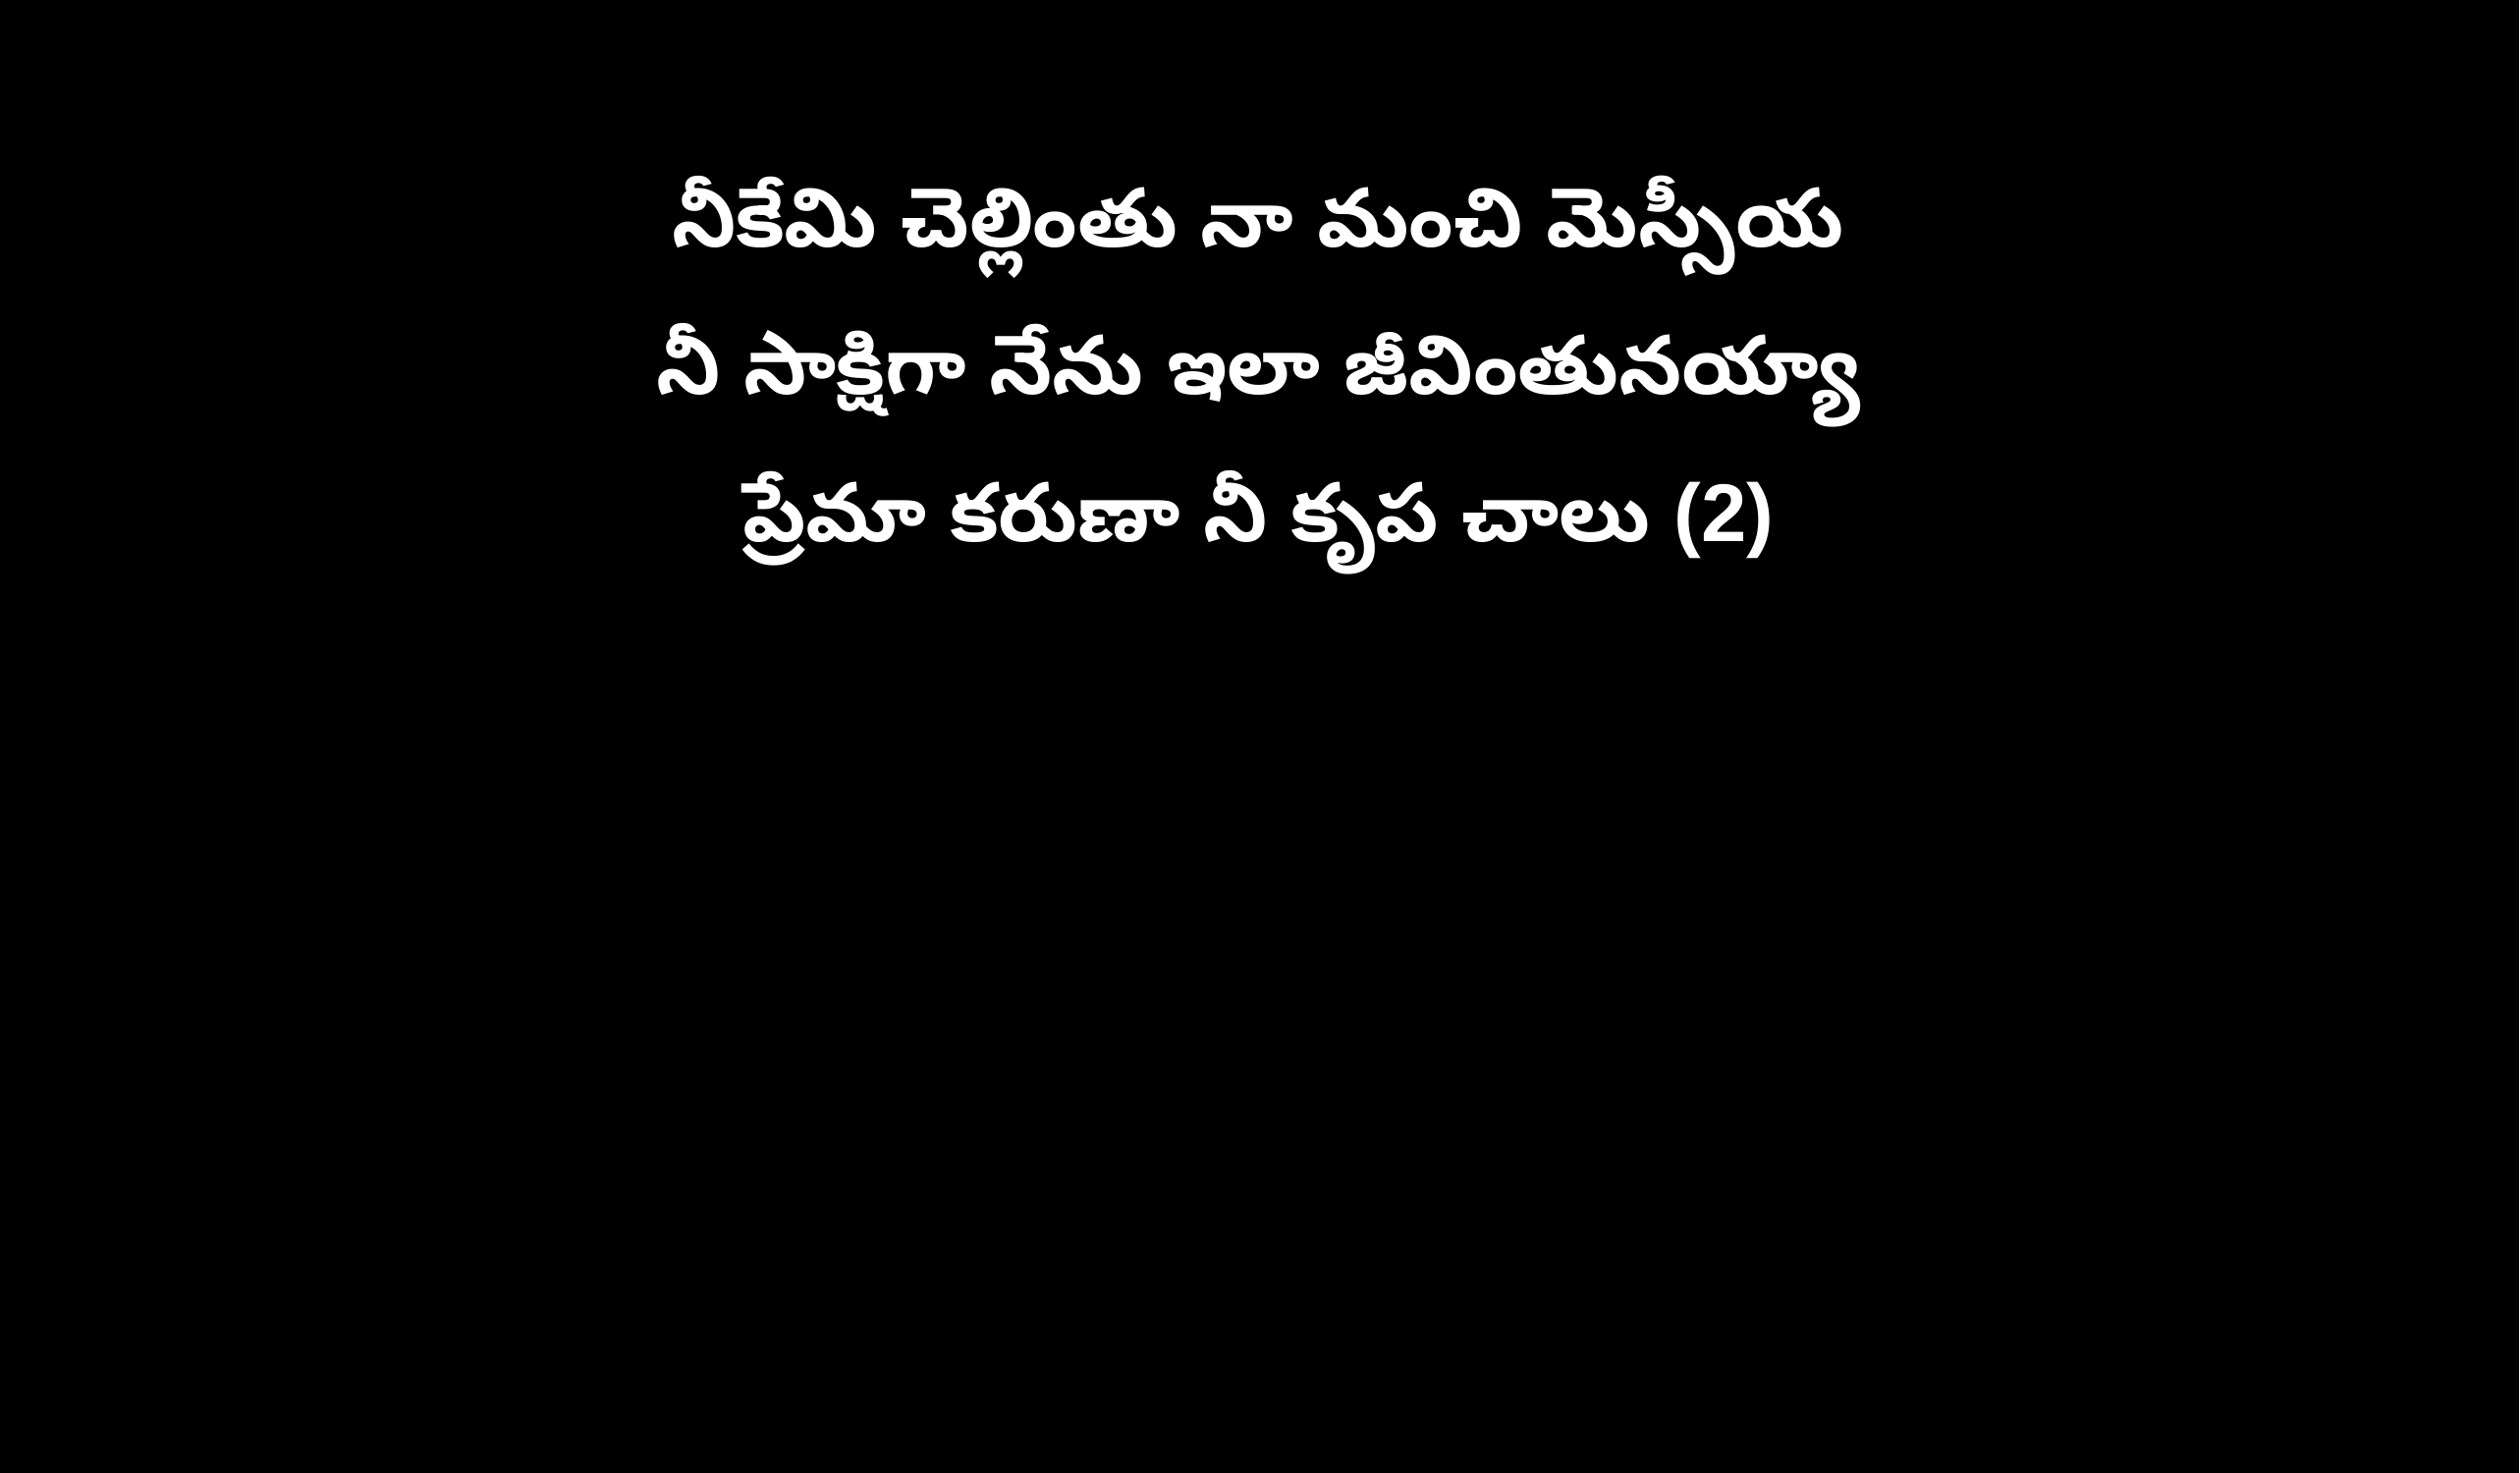

నీకేమి చెల్లింతు నా మంచి మెస్సీయ
నీ సాక్షిగా నేను ఇలా జీవింతునయ్యా
ప్రేమా కరుణా నీ కృప చాలు (2)